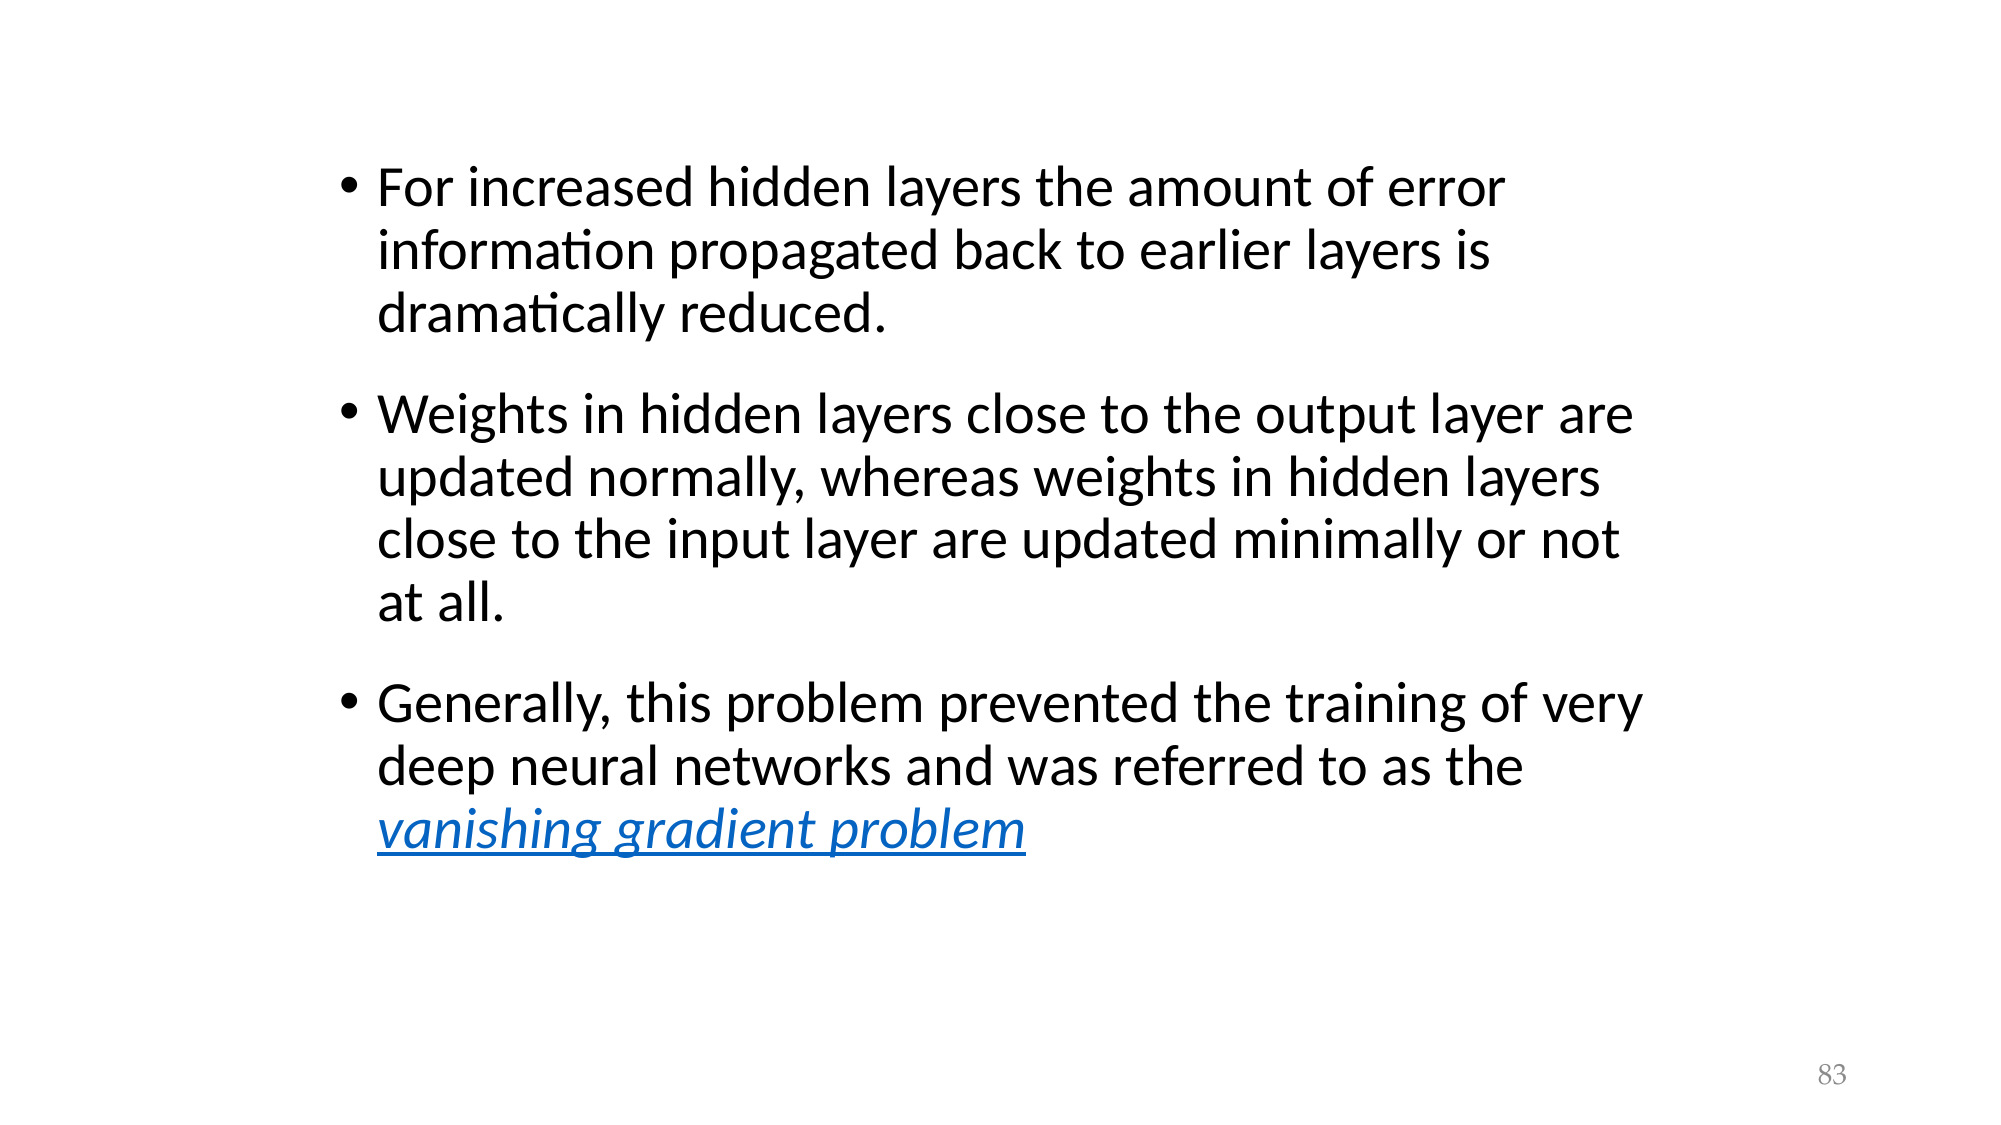

For increased hidden layers the amount of error information propagated back to earlier layers is dramatically reduced.
Weights in hidden layers close to the output layer are updated normally, whereas weights in hidden layers close to the input layer are updated minimally or not at all.
Generally, this problem prevented the training of very deep neural networks and was referred to as the vanishing gradient problem
83